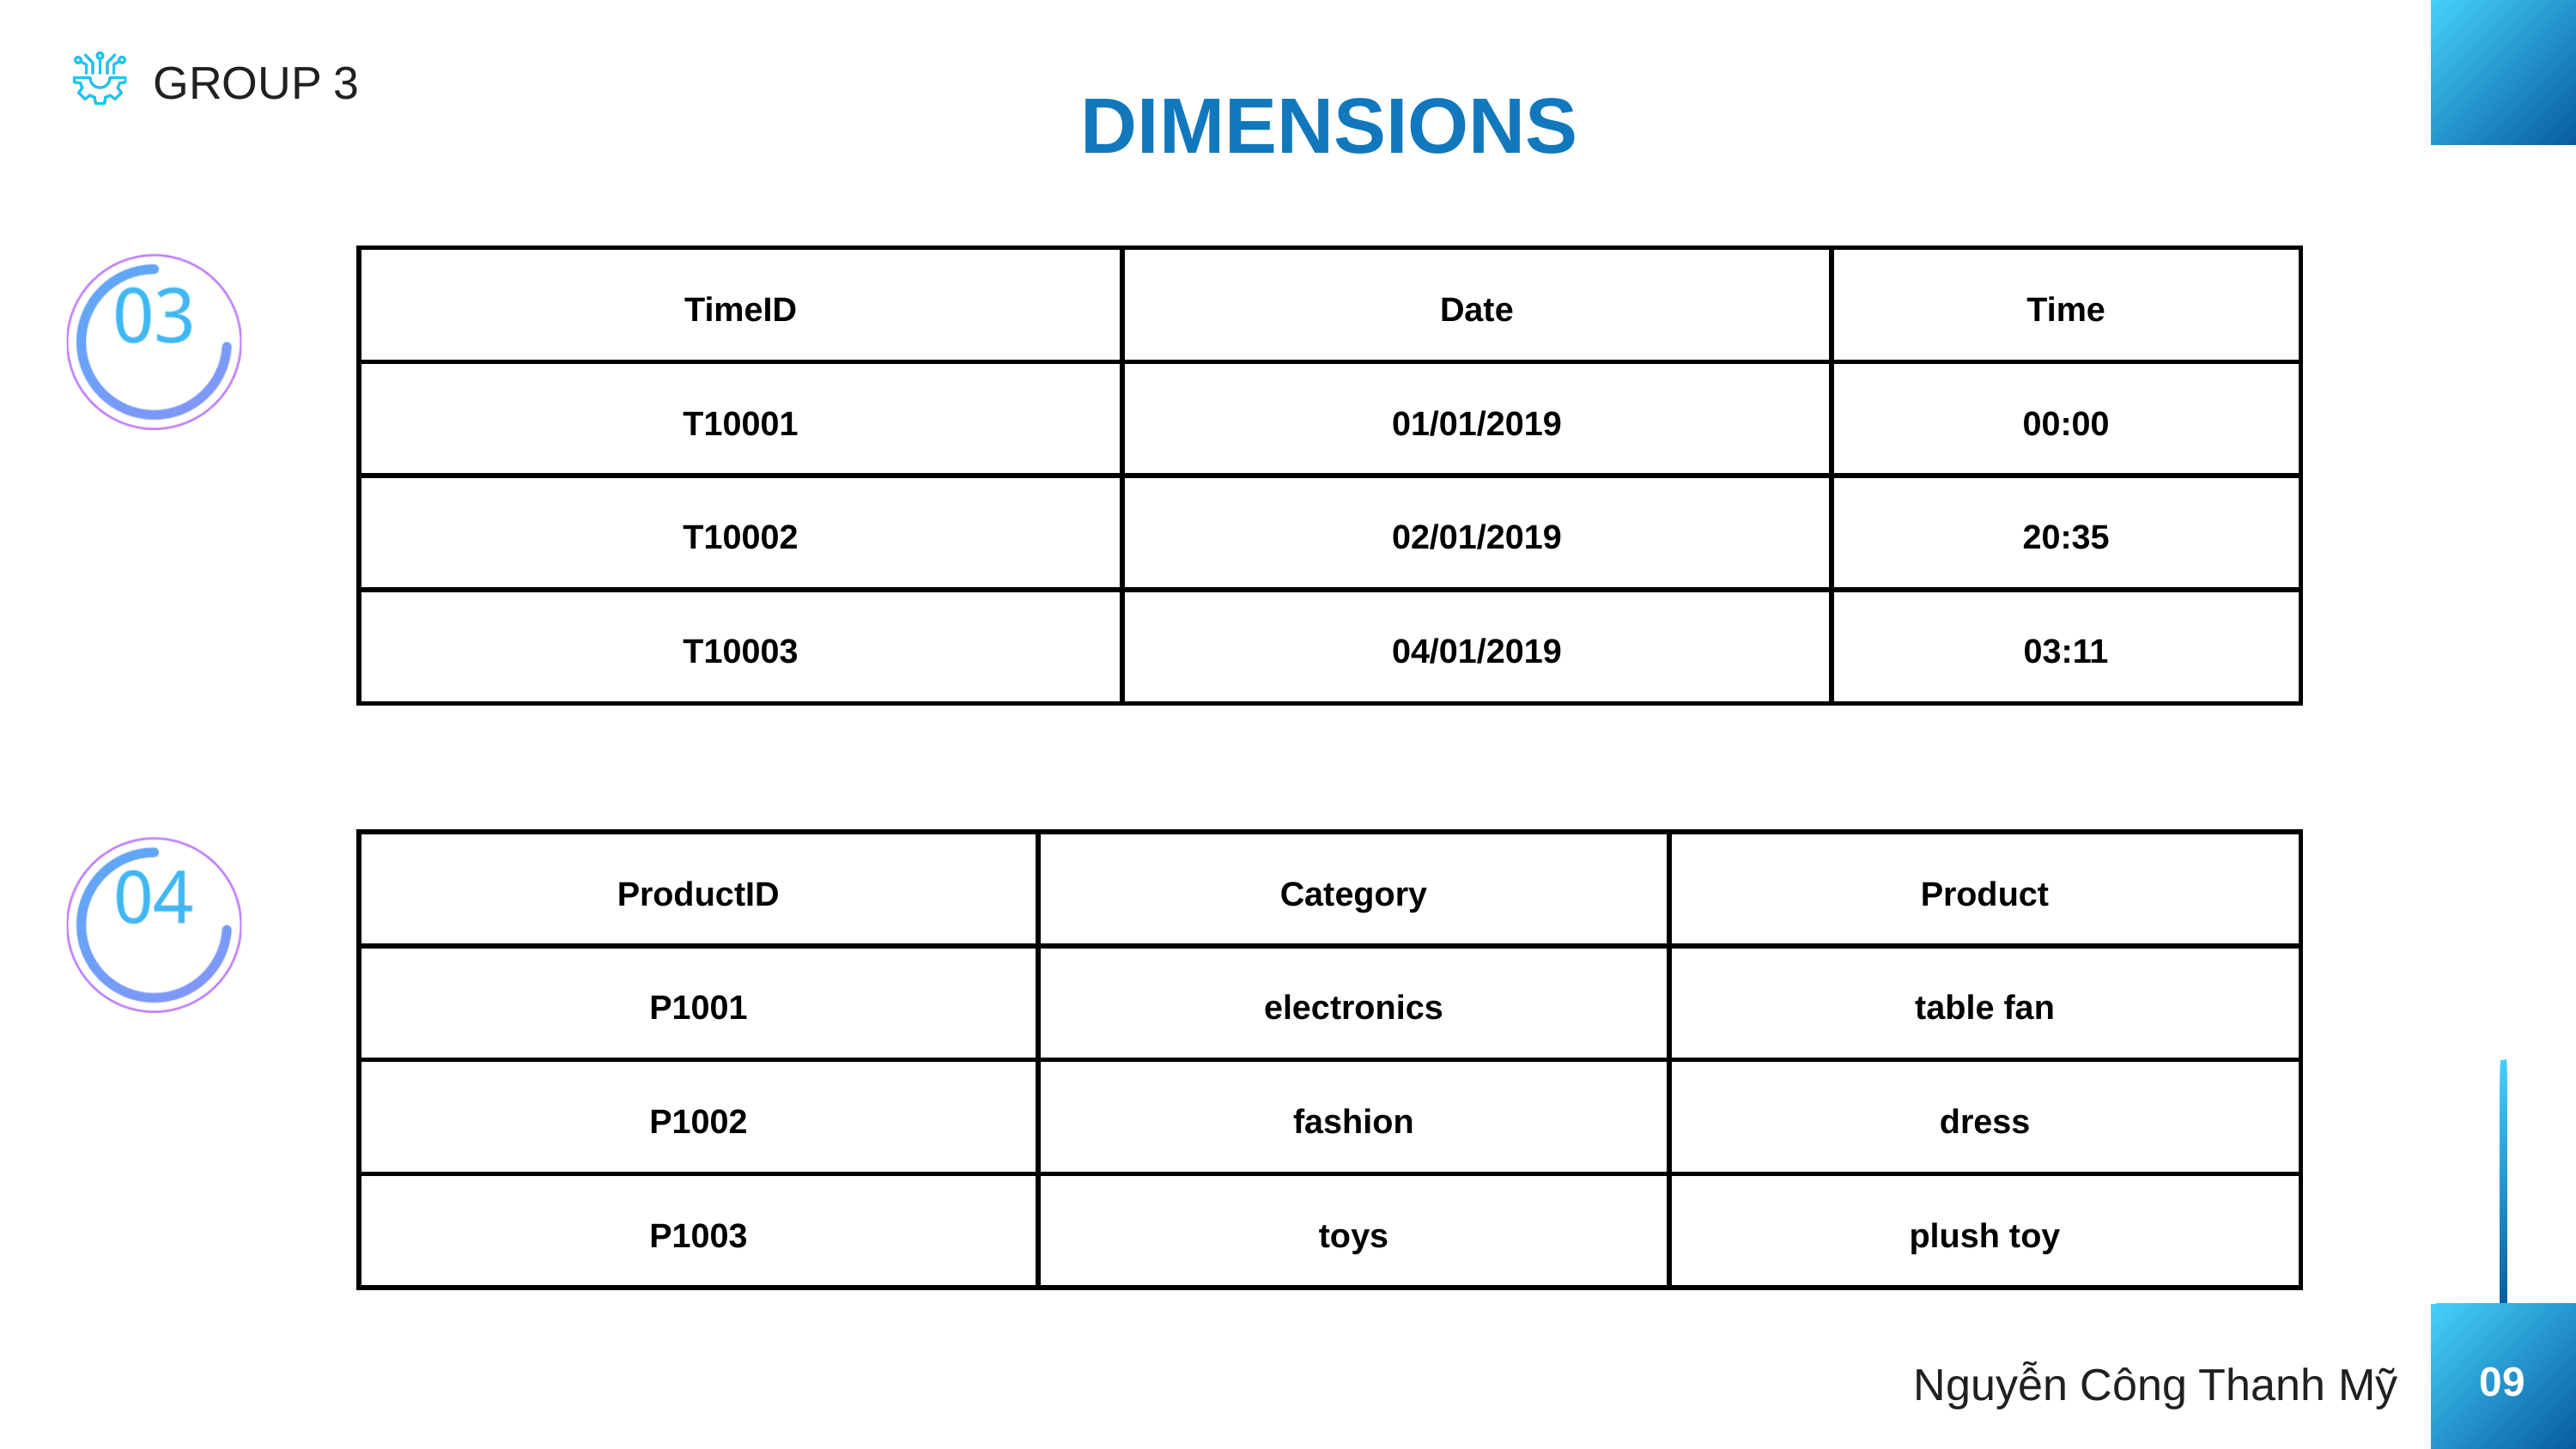

GROUP 3

DIMENSIONS

| TimeID | Date | Time |
| --- | --- | --- |
| T10001 | 01/01/2019 | 00:00 |
| T10002 | 02/01/2019 | 20:35 |
| T10003 | 04/01/2019 | 03:11 |

| ProductID | Category | Product |
| --- | --- | --- |
| P1001 | electronics | table fan |
| P1002 | fashion | dress |
| P1003 | toys | plush toy |

Nguyễn Công Thanh Mỹ
09